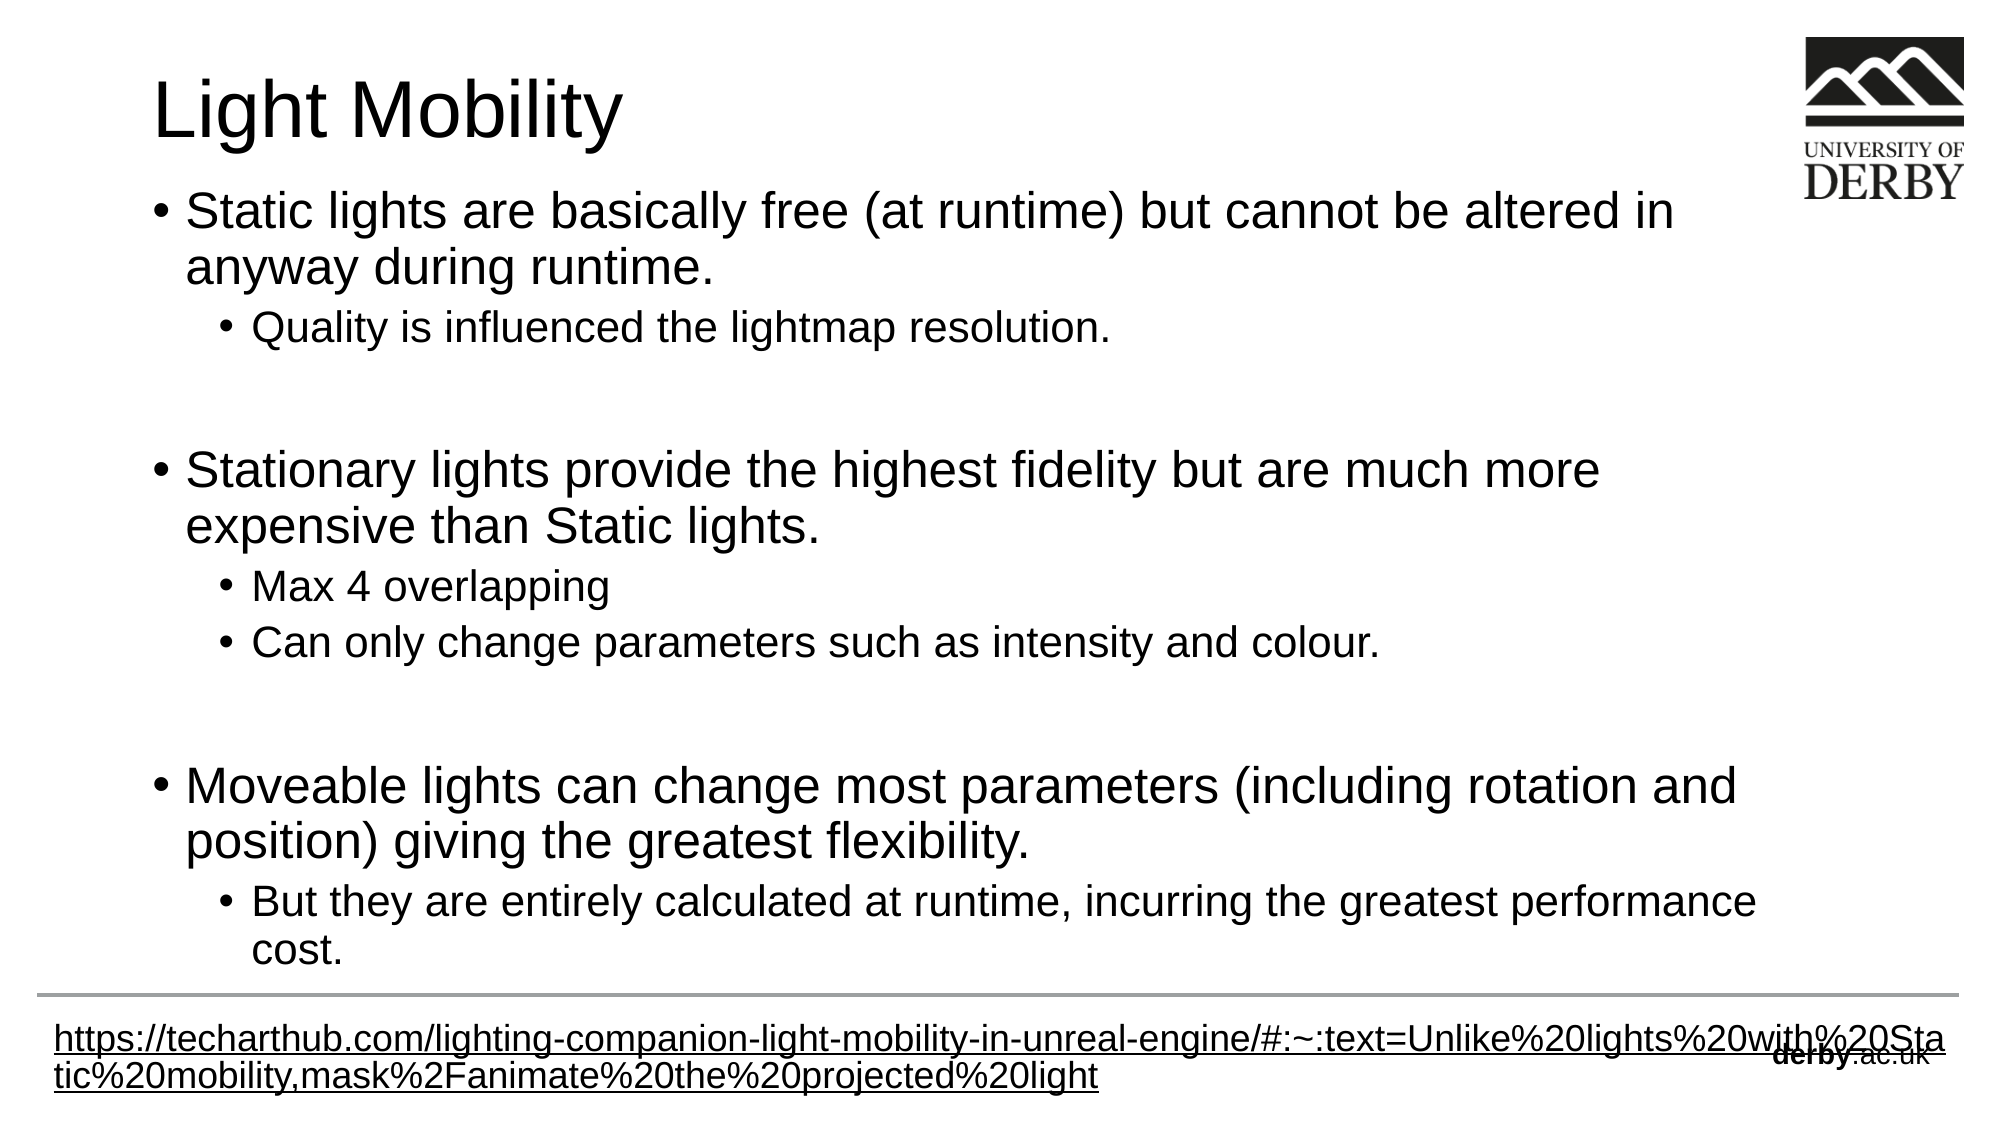

# Light Mobility
Static lights are basically free (at runtime) but cannot be altered in anyway during runtime.
Quality is influenced the lightmap resolution.

Stationary lights provide the highest fidelity but are much more expensive than Static lights.
Max 4 overlapping
Can only change parameters such as intensity and colour.

Moveable lights can change most parameters (including rotation and position) giving the greatest flexibility.
But they are entirely calculated at runtime, incurring the greatest performance cost.
https://techarthub.com/lighting-companion-light-mobility-in-unreal-engine/#:~:text=Unlike%20lights%20with%20Static%20mobility,mask%2Fanimate%20the%20projected%20light.